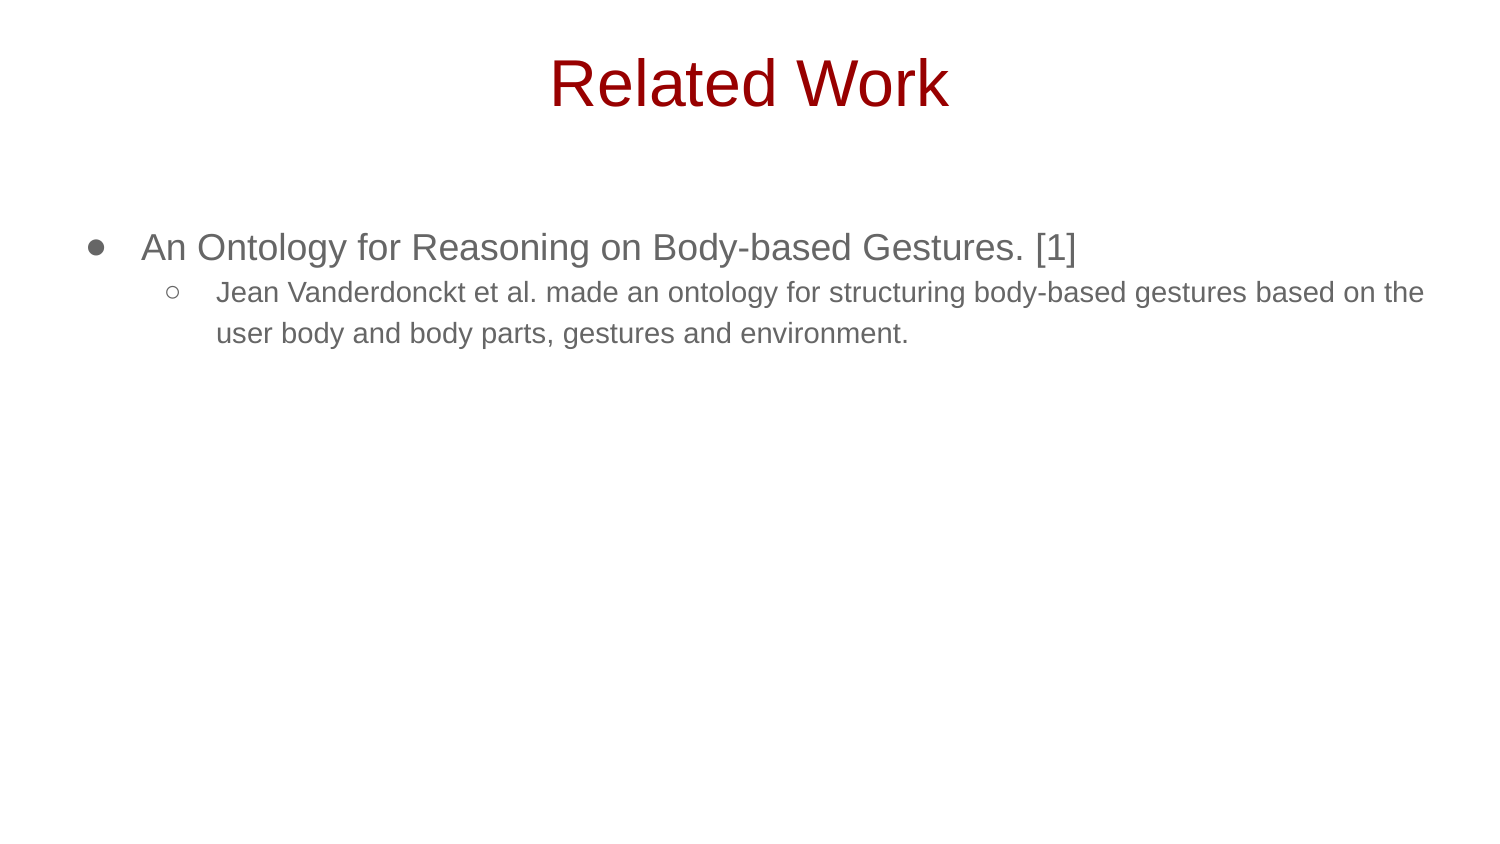

# Related Work
An Ontology for Reasoning on Body-based Gestures. [1]
Jean Vanderdonckt et al. made an ontology for structuring body-based gestures based on the user body and body parts, gestures and environment.